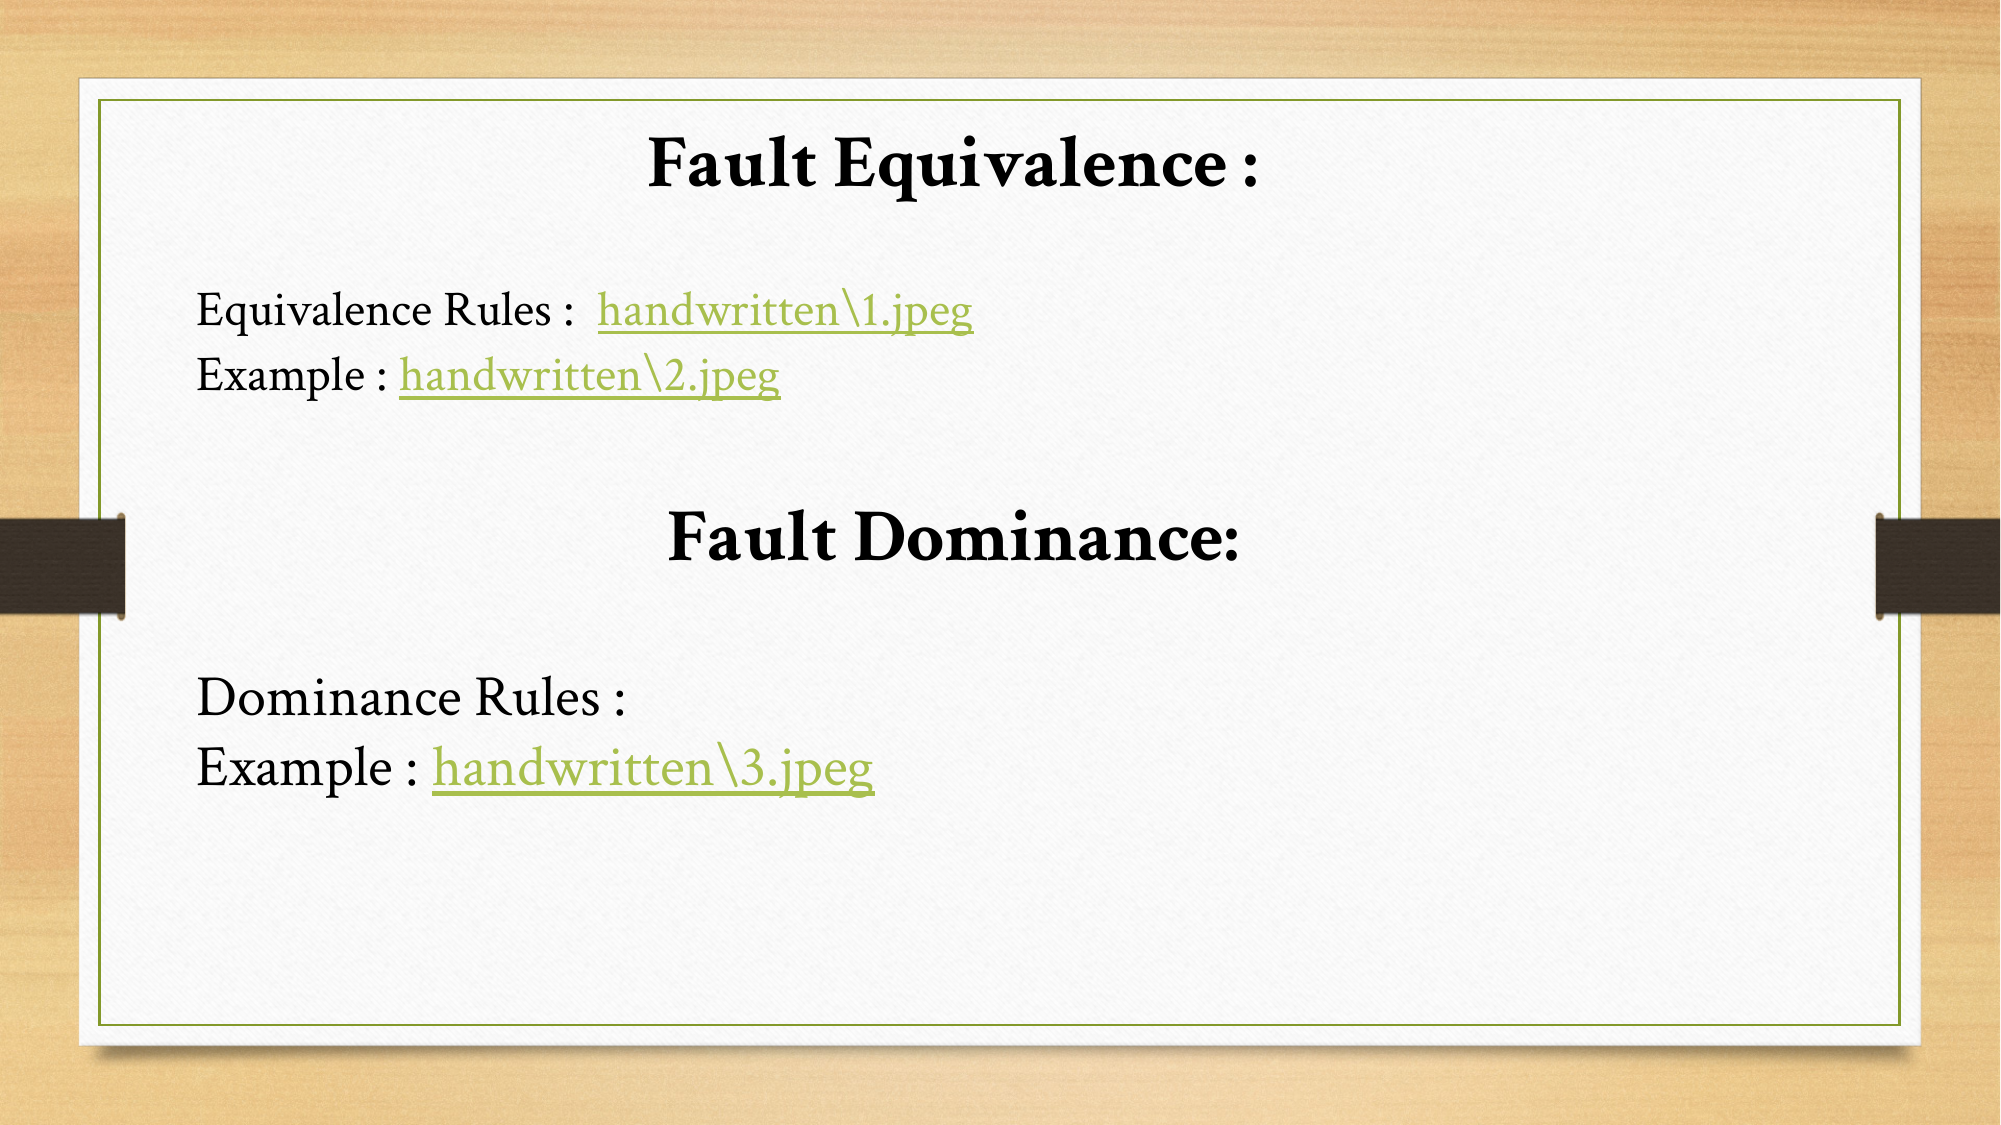

Fault Equivalence :
Equivalence Rules :  handwritten\1.jpeg
Example : handwritten\2.jpeg

Fault Dominance:
Dominance Rules :
Example : handwritten\3.jpeg